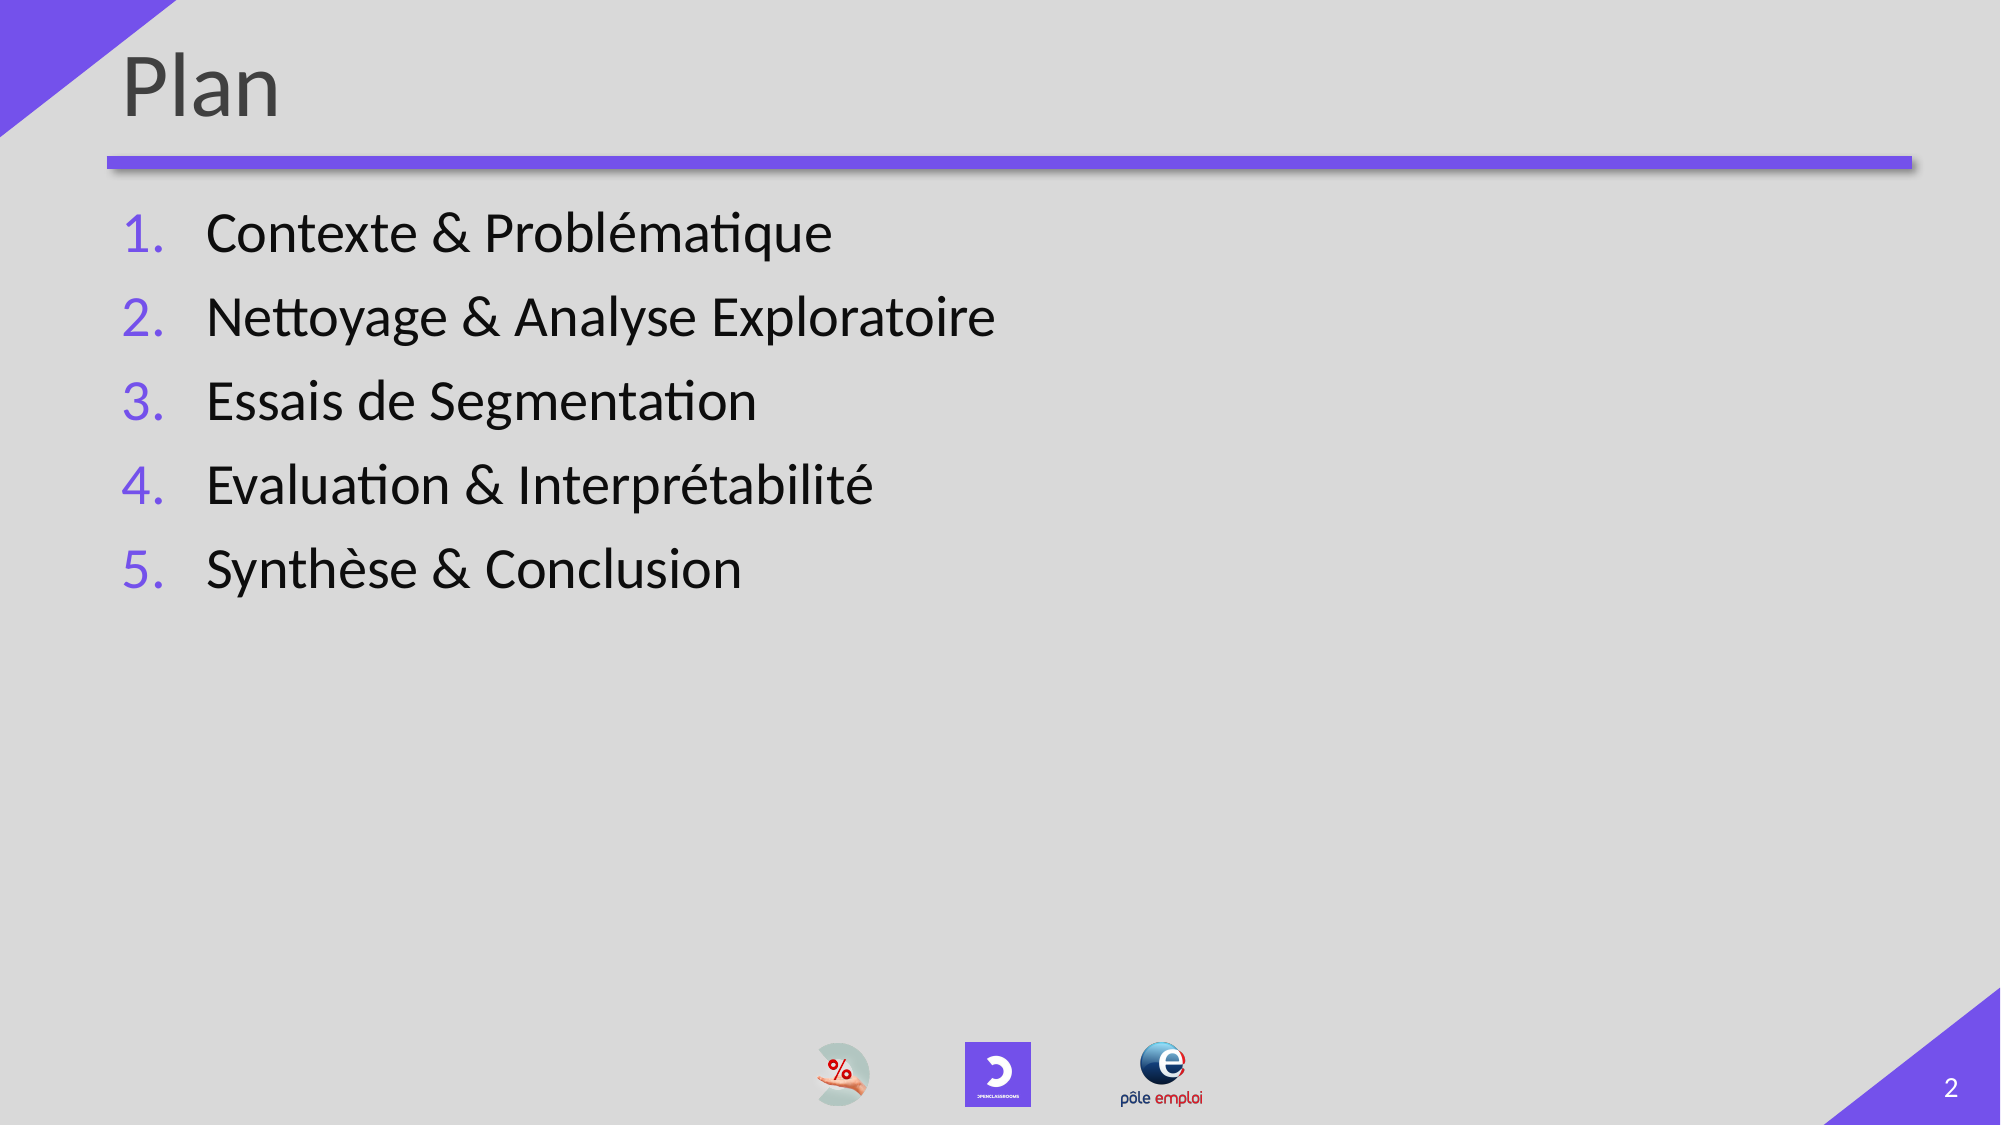

# Plan
Contexte & Problématique
Nettoyage & Analyse Exploratoire
Essais de Segmentation
Evaluation & Interprétabilité
Synthèse & Conclusion
2